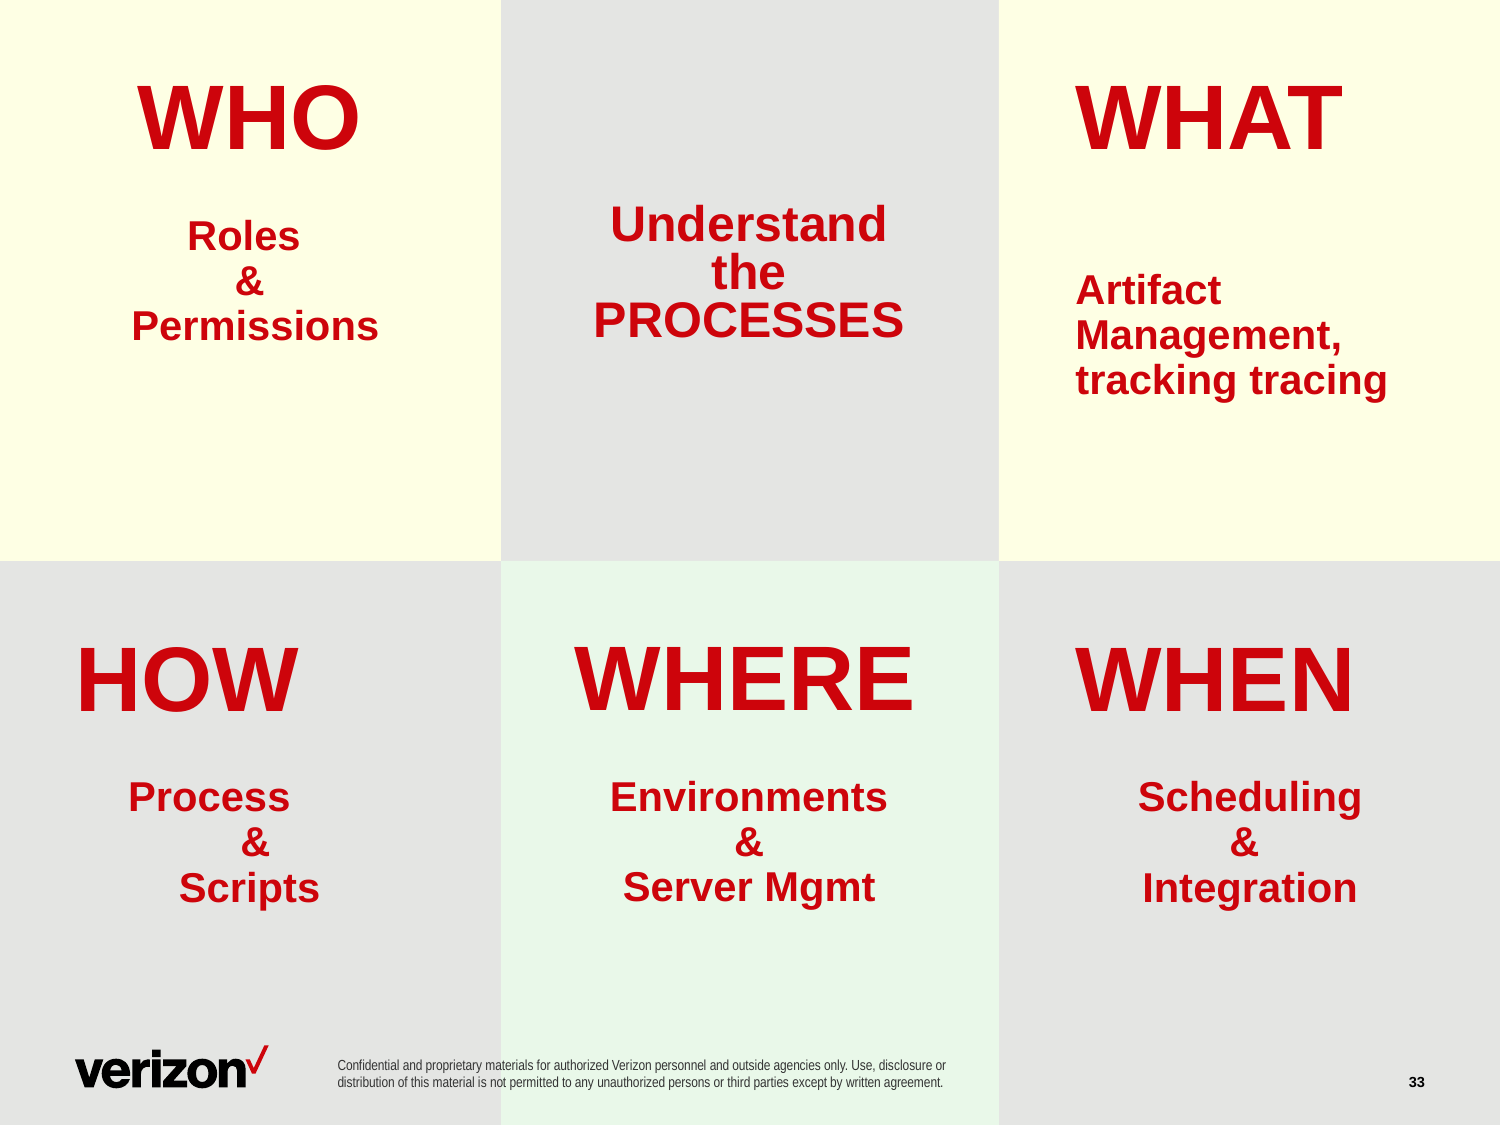

WHO

Roles
&
 Permissions

Understand the PROCESSES
WHAT

Artifact Management, tracking tracing
HOW

Process
 &
Scripts
WHERE

Environments
&
Server Mgmt
WHEN

Scheduling
&
Integration
33